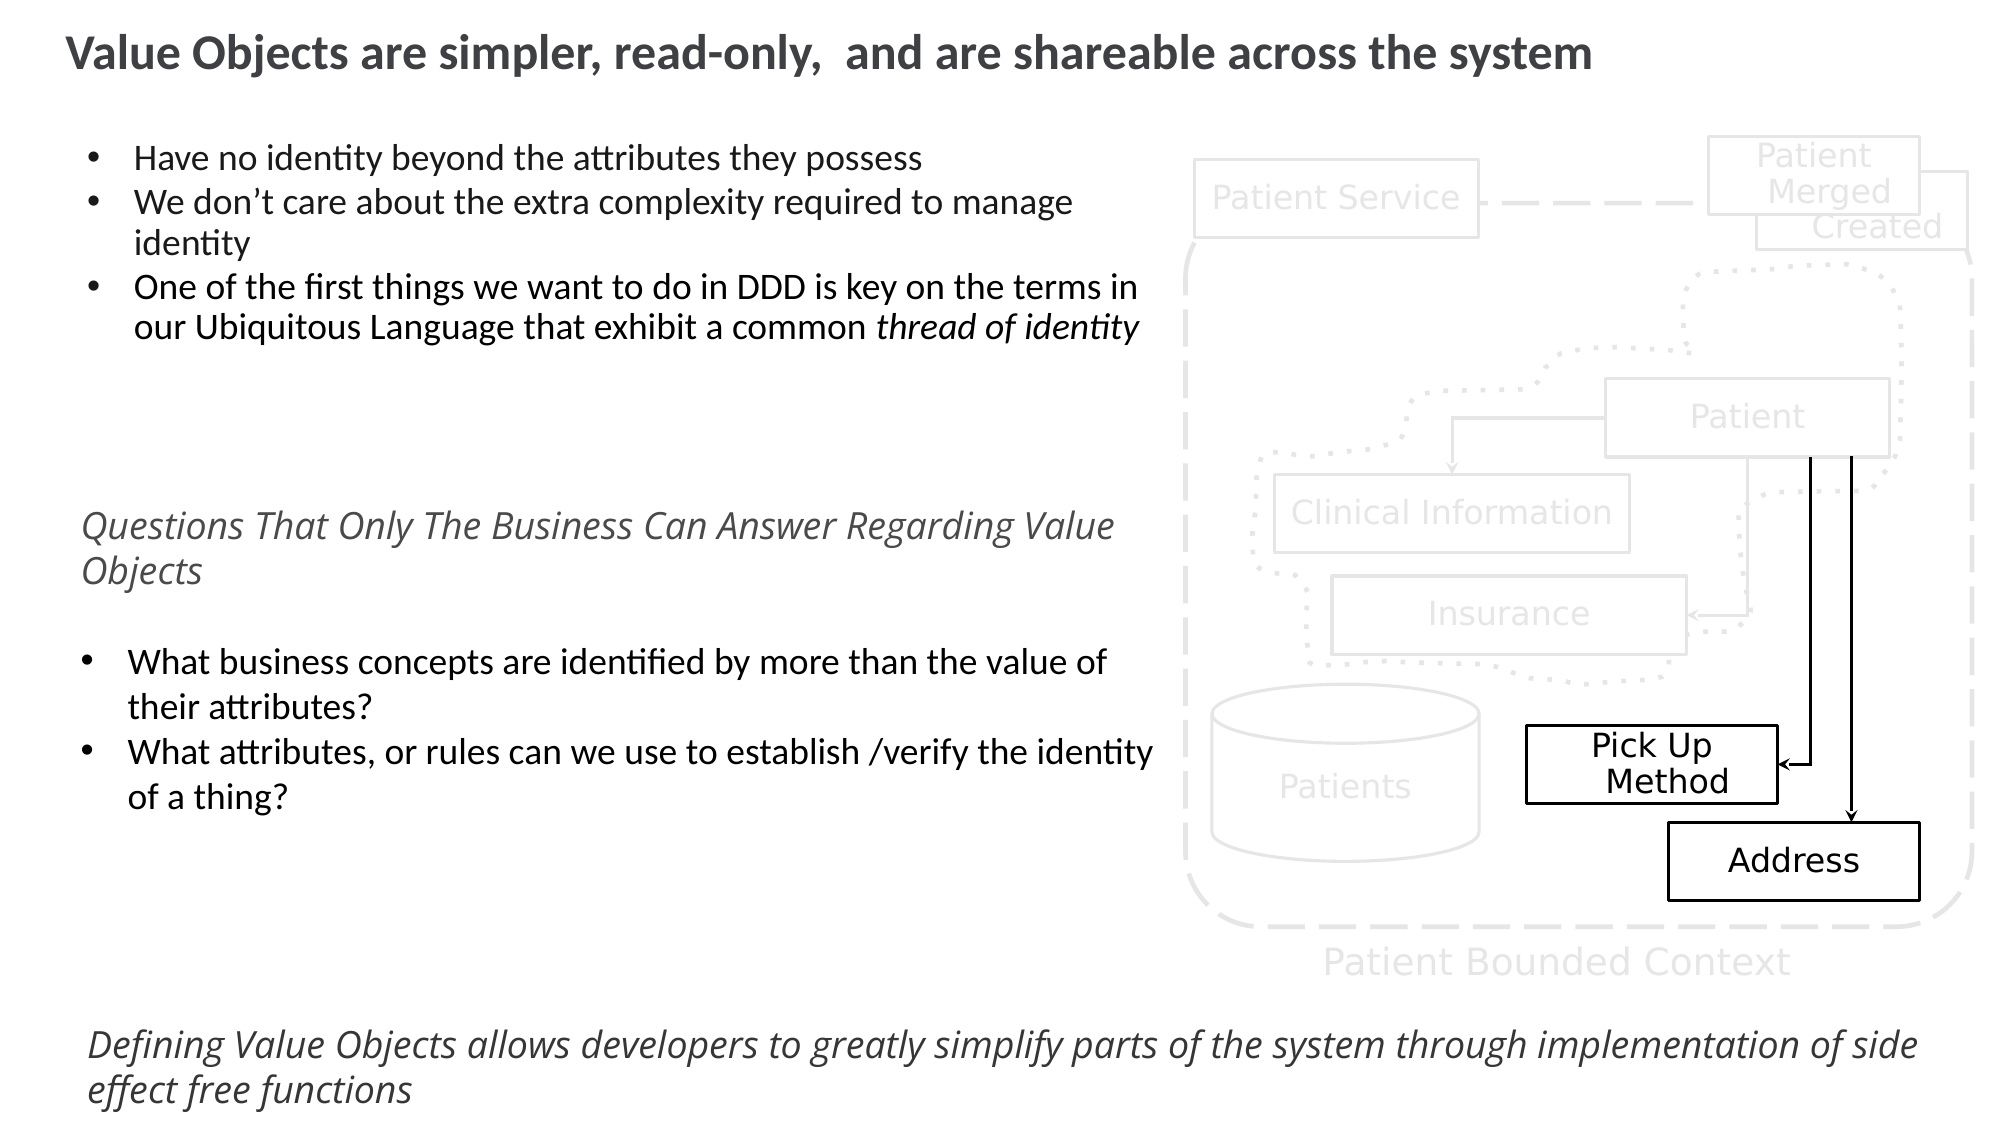

# Value Objects are simpler, read-only,  and are shareable across the system
Have no identity beyond the attributes they possess
We don’t care about the extra complexity required to manage identity
One of the first things we want to do in DDD is key on the terms in our Ubiquitous Language that exhibit a common thread of identity
Patient Merged
Patient Service
Patient Created

Patient
Clinical Information
Questions That Only The Business Can Answer Regarding Value Objects

What business concepts are identified by more than the value of their attributes?
What attributes, or rules can we use to establish /verify the identity of a thing?
Insurance
Patients
Pick Up Method
Address
Patient Bounded Context
Defining Value Objects allows developers to greatly simplify parts of the system through implementation of side effect free functions